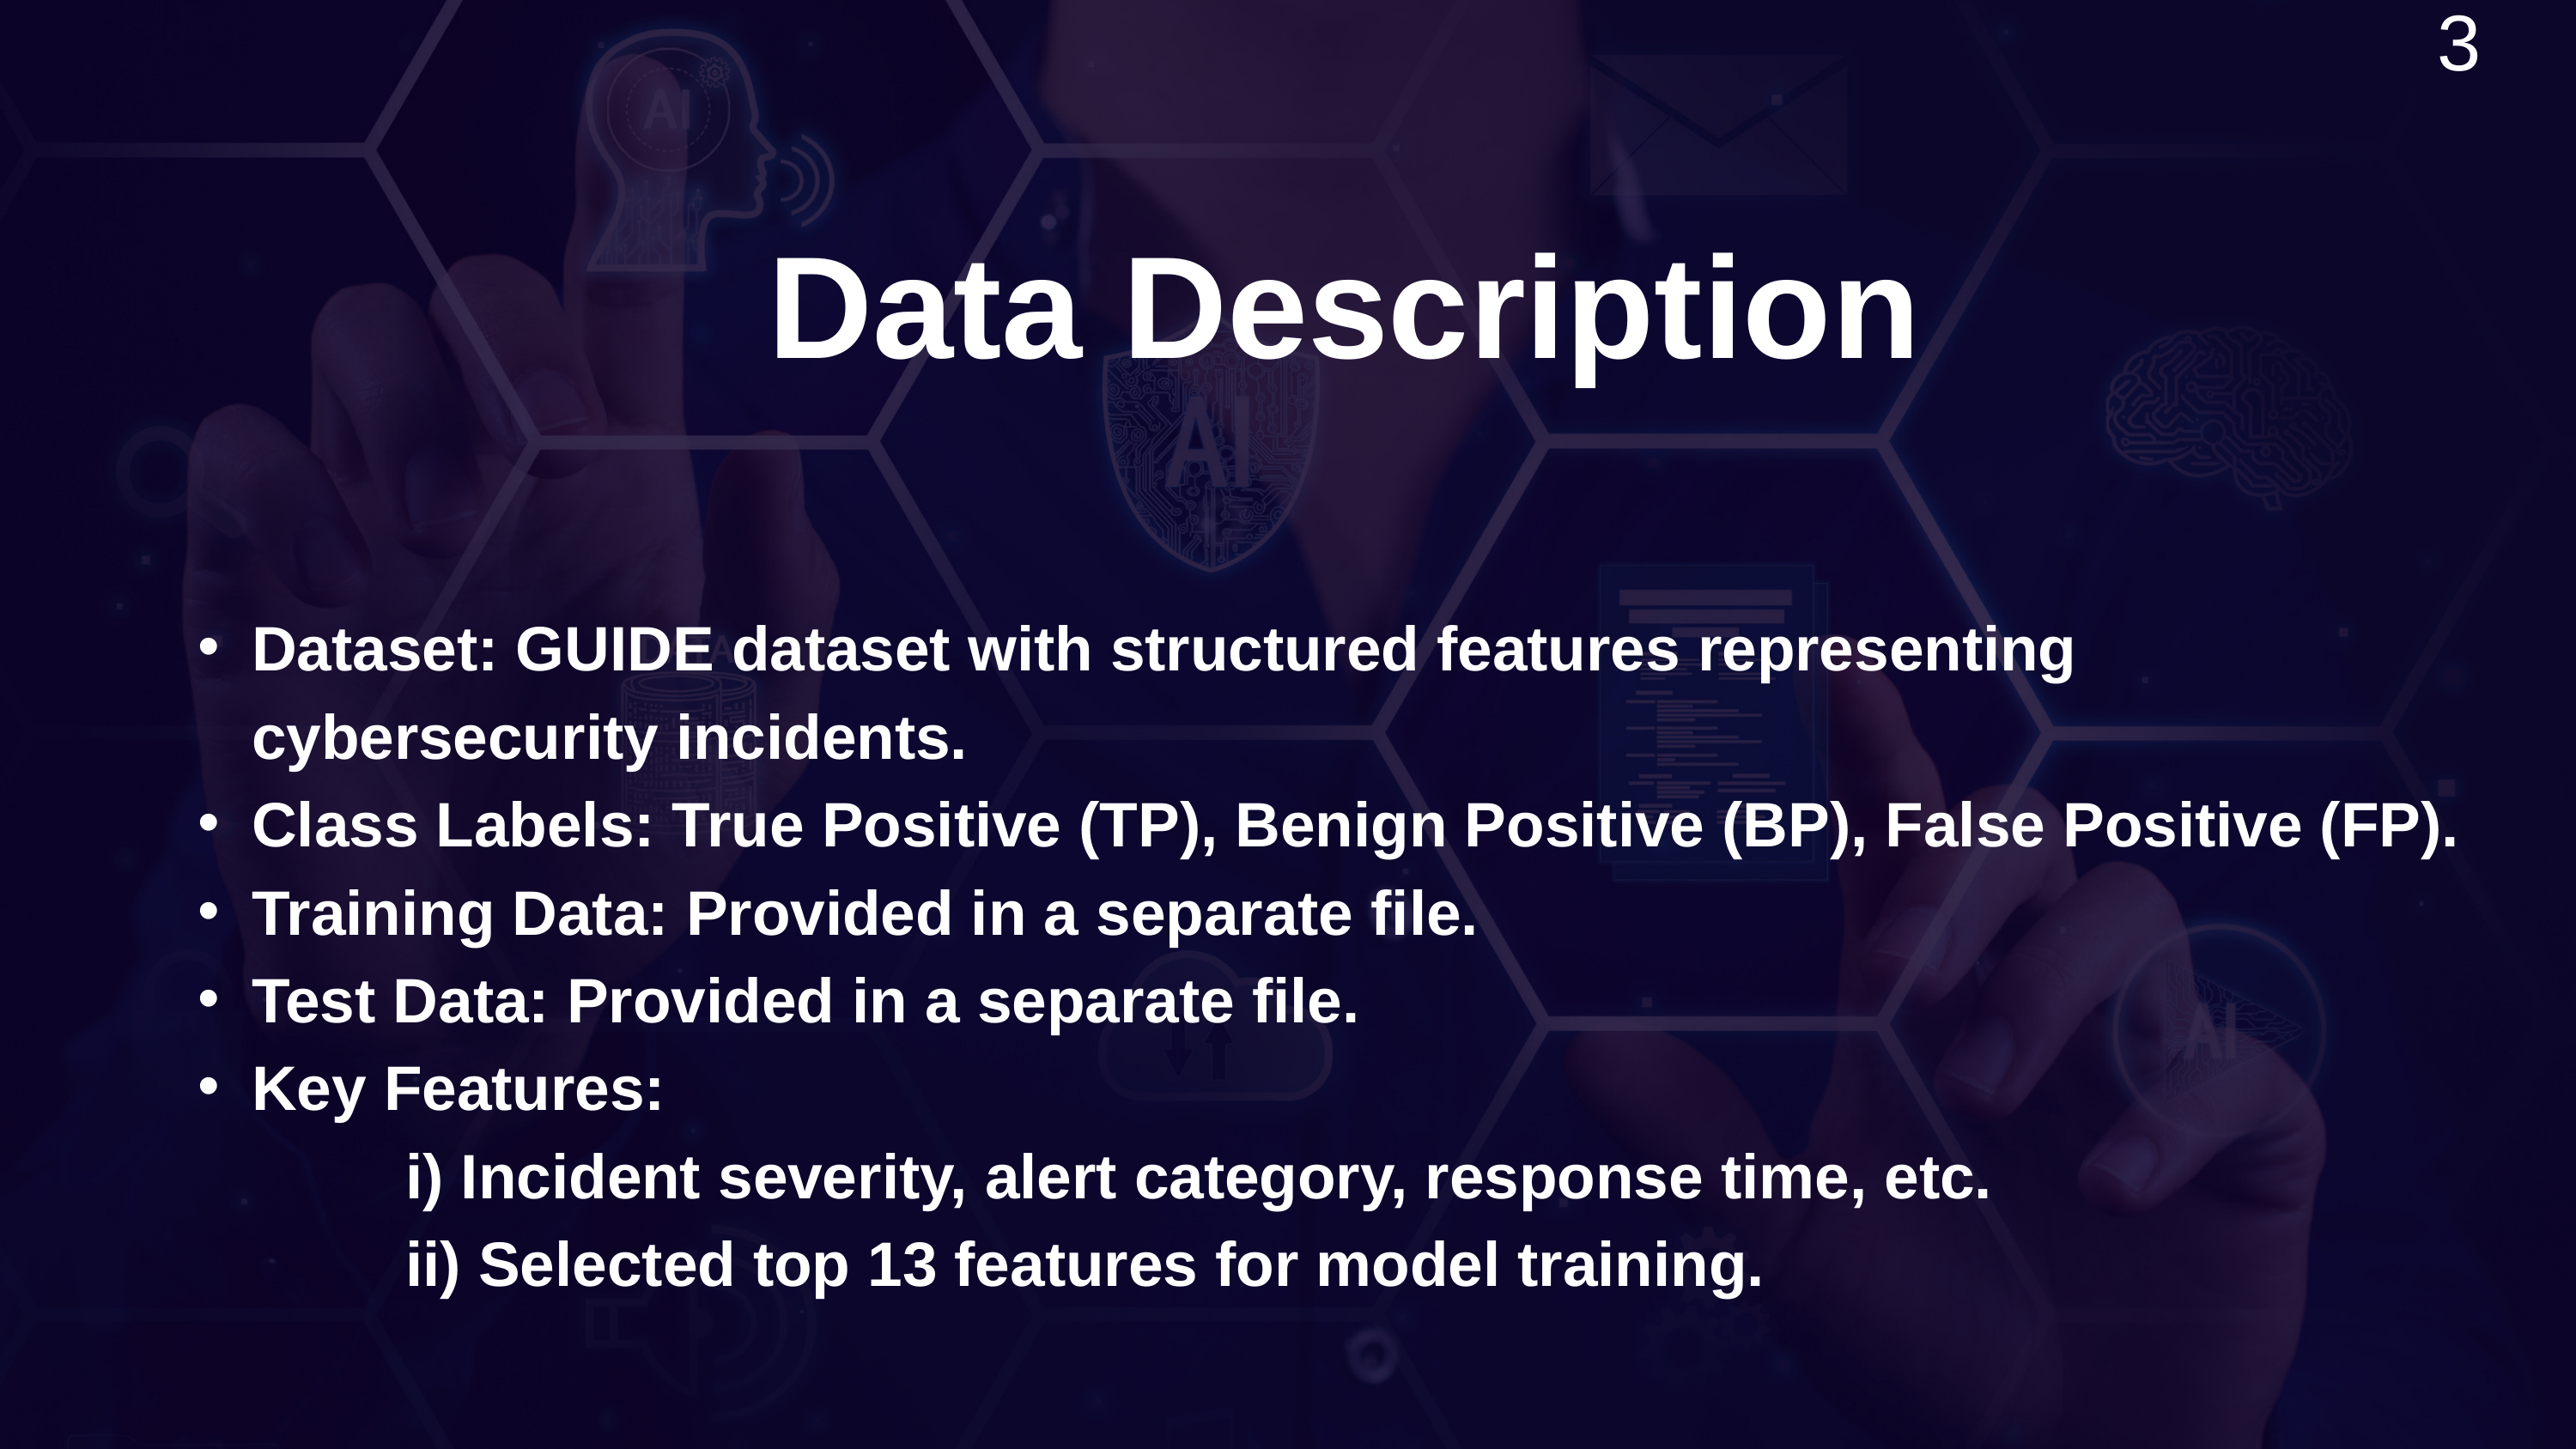

3
Data Description
Dataset: GUIDE dataset with structured features representing cybersecurity incidents.
Class Labels: True Positive (TP), Benign Positive (BP), False Positive (FP).
Training Data: Provided in a separate file.
Test Data: Provided in a separate file.
Key Features:
               i) Incident severity, alert category, response time, etc.
               ii) Selected top 13 features for model training.